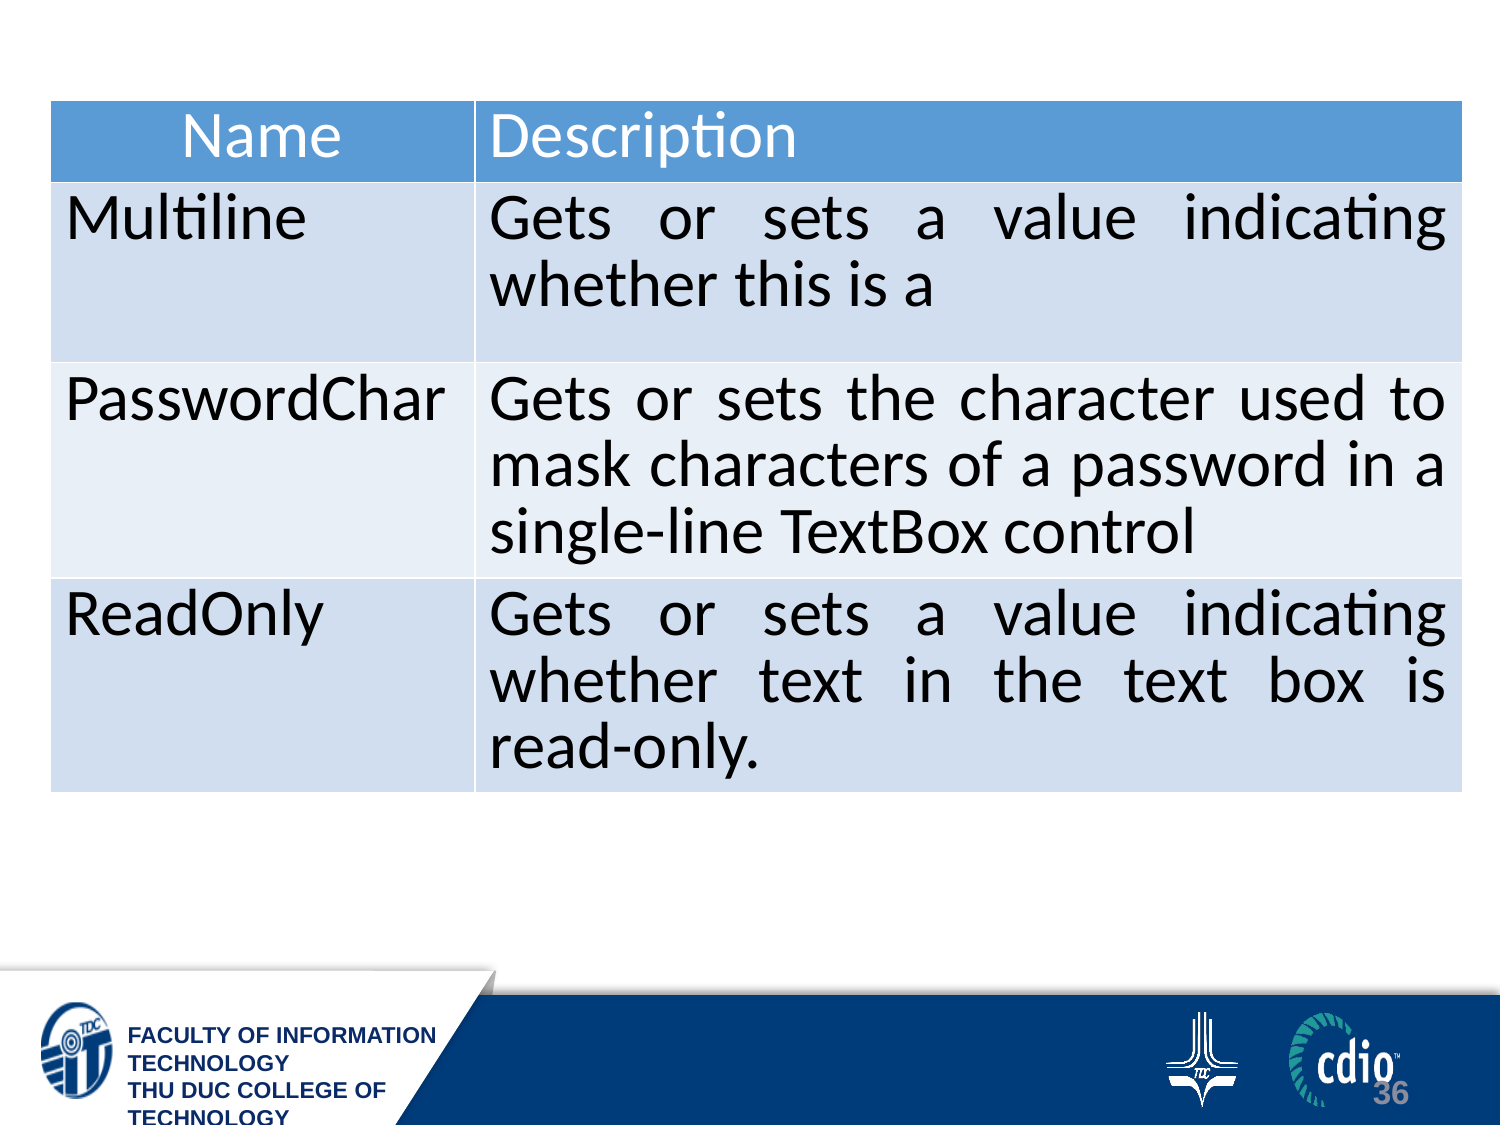

| Name | Description |
| --- | --- |
| Multiline | Gets or sets a value indicating whether this is a |
| PasswordChar | Gets or sets the character used to mask characters of a password in a single-line TextBox control |
| ReadOnly | Gets or sets a value indicating whether text in the text box is read-only. |
36